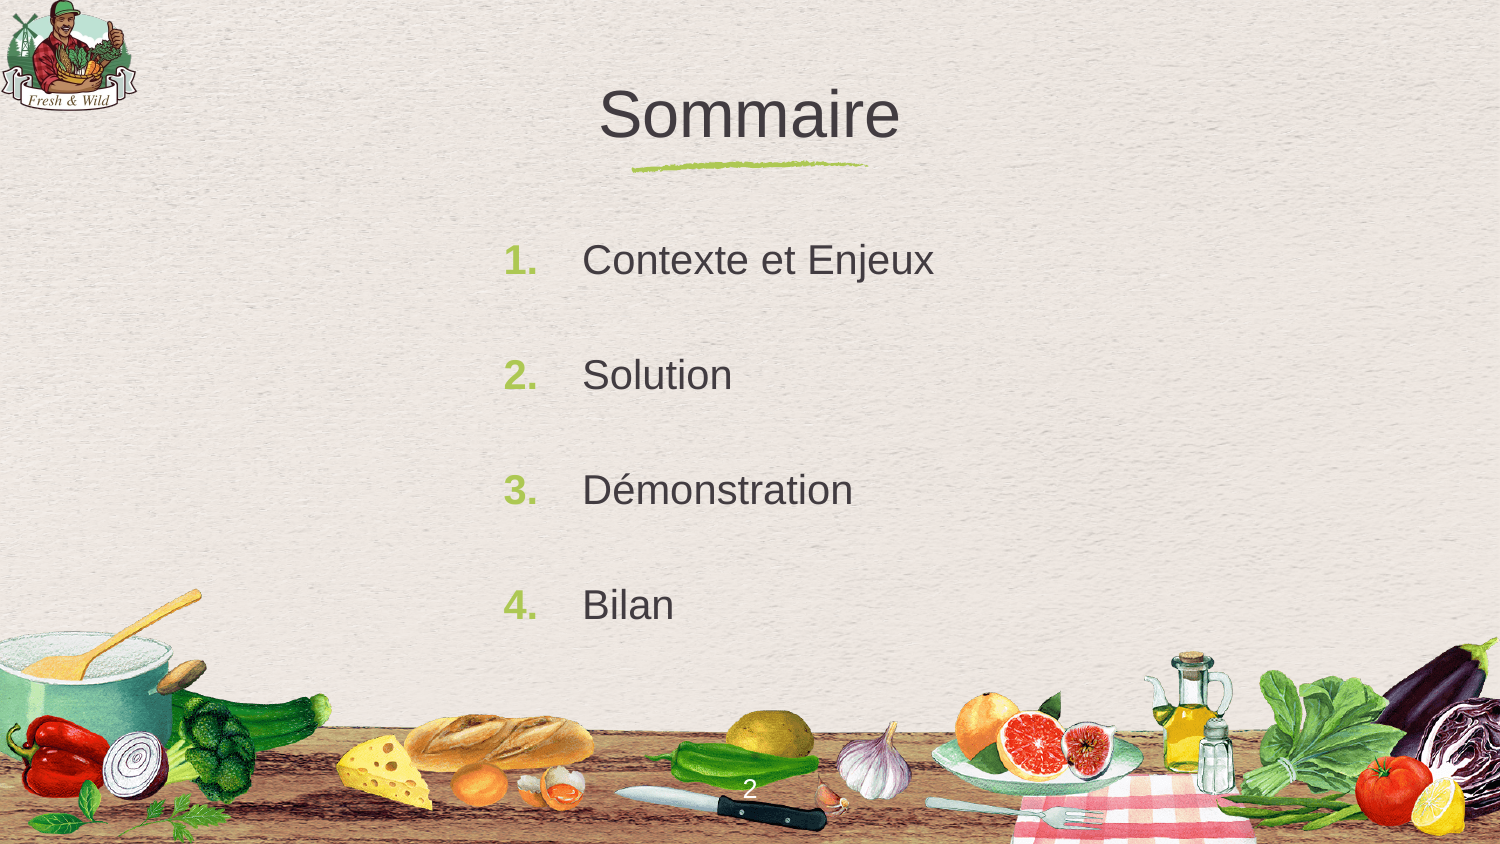

# Sommaire

Contexte et Enjeux

Solution

Démonstration

Bilan
2